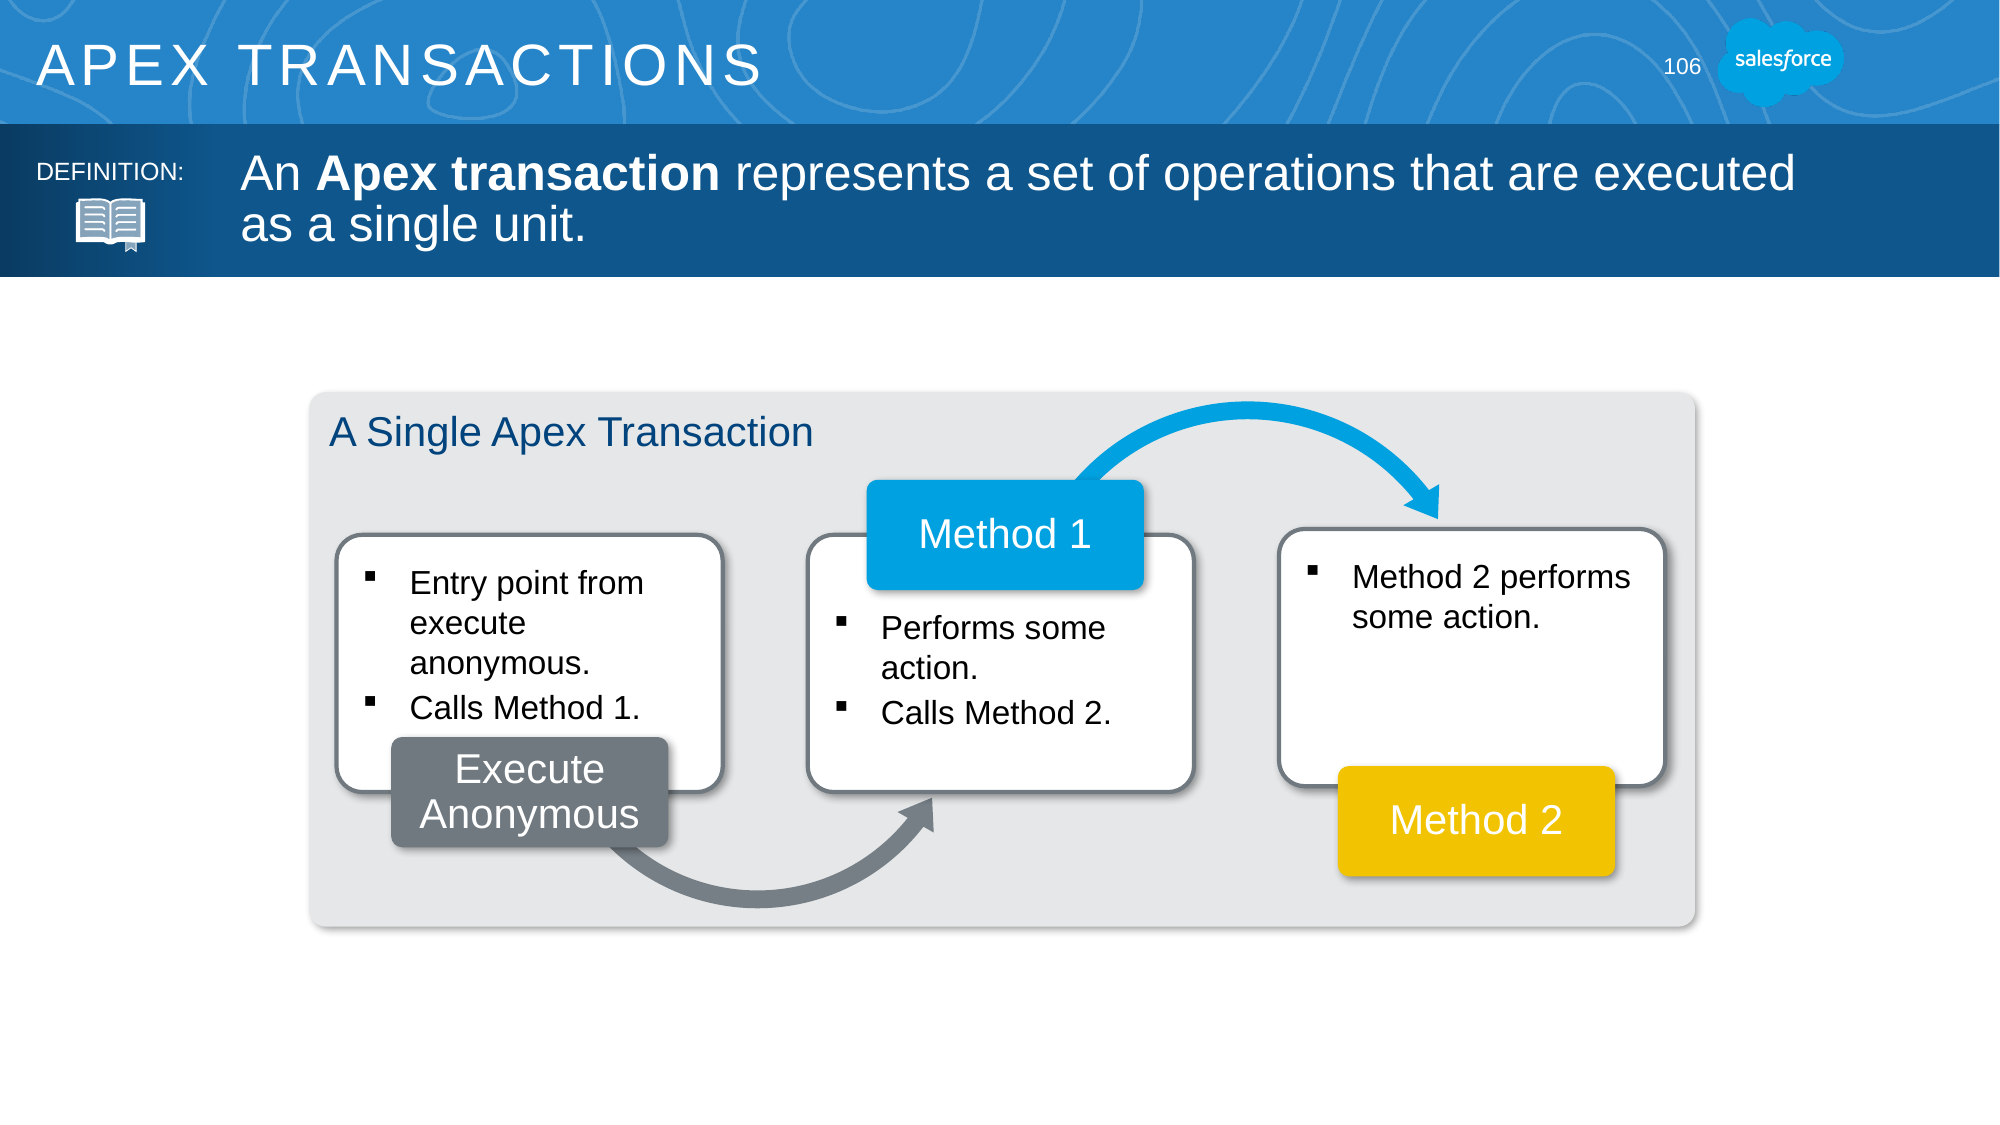

# Apex Transactions
106
An Apex transaction represents a set of operations that are executed
as a single unit.
DEFINITION:

A Single Apex Transaction

Method 1
Method 2 performs some action.
Entry point from execute anonymous.
Calls Method 1.

Performs some action.
Calls Method 2.
Execute Anonymous
Method 2